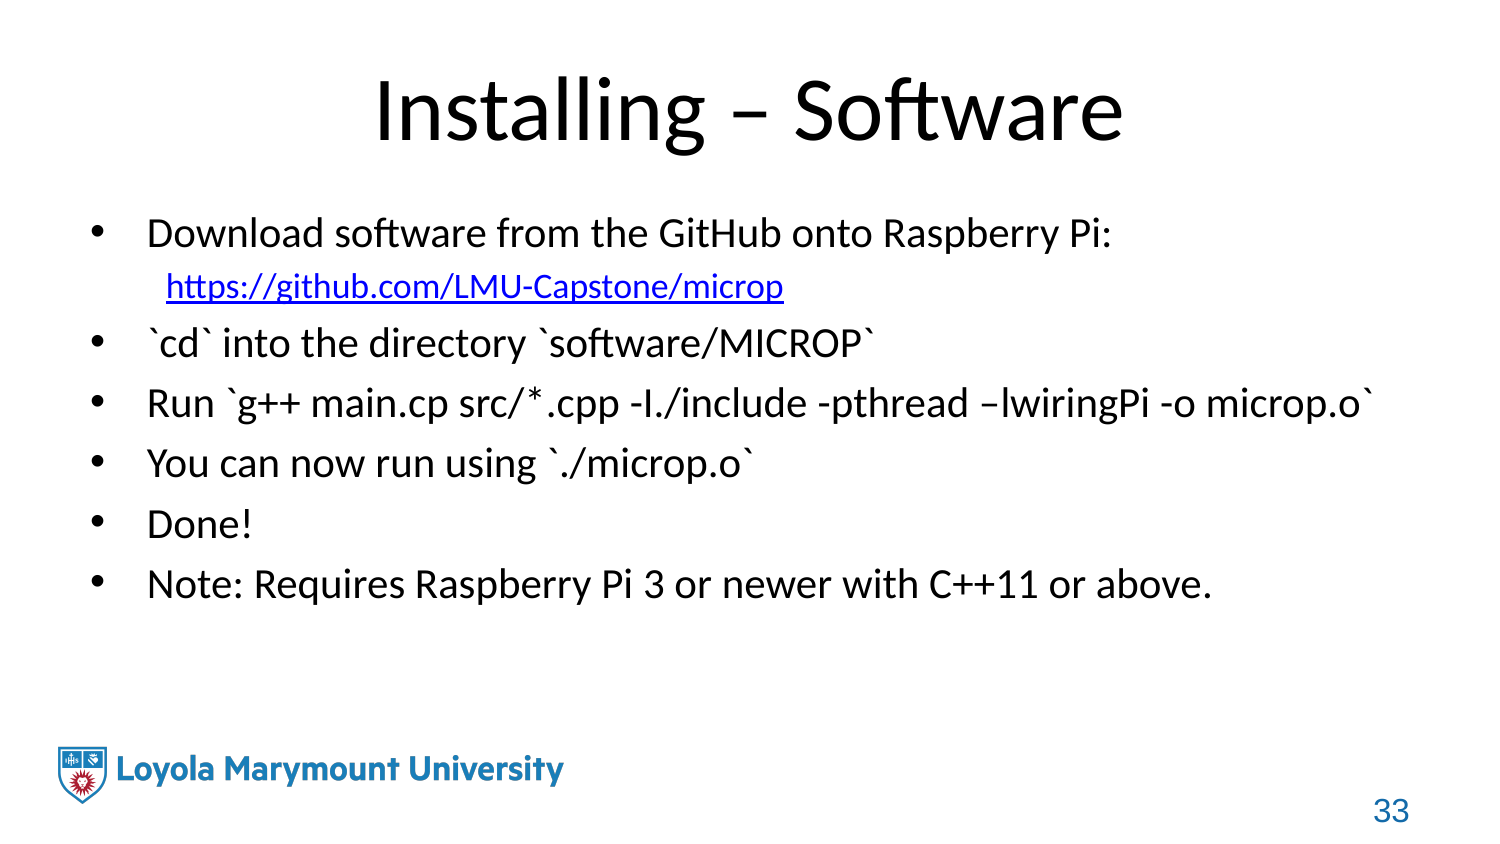

# Installing – Software
Download software from the GitHub onto Raspberry Pi:
https://github.com/LMU-Capstone/microp
`cd` into the directory `software/MICROP`
Run `g++ main.cp src/*.cpp -I./include -pthread –lwiringPi -o microp.o`
You can now run using `./microp.o`
Done!
Note: Requires Raspberry Pi 3 or newer with C++11 or above.

33